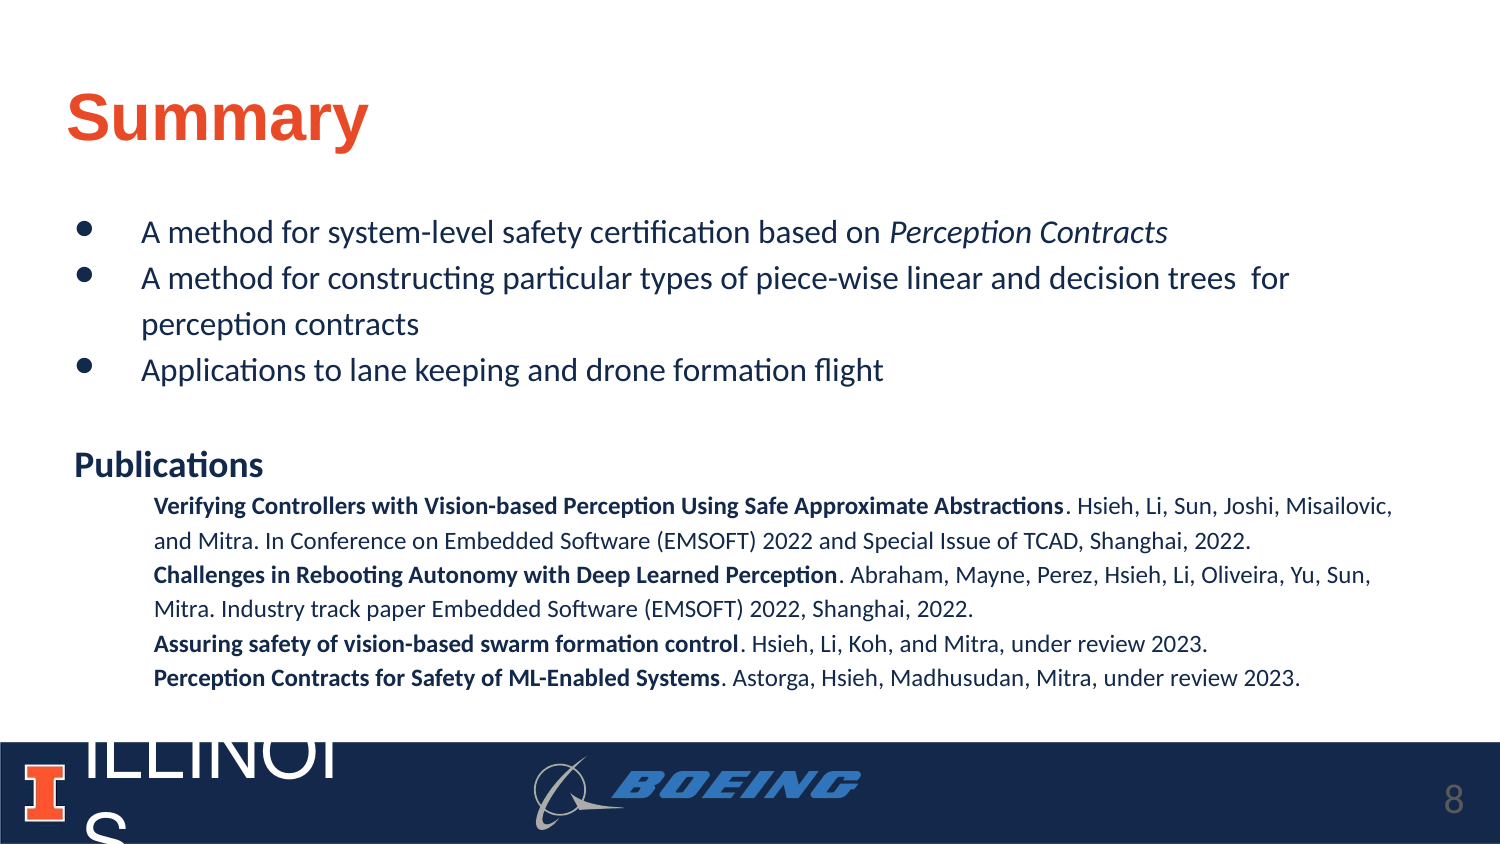

# Summary
A method for system-level safety certification based on Perception Contracts
A method for constructing particular types of piece-wise linear and decision trees  for perception contracts
Applications to lane keeping and drone formation flight

Publications
Verifying Controllers with Vision-based Perception Using Safe Approximate Abstractions. Hsieh, Li, Sun, Joshi, Misailovic, and Mitra. In Conference on Embedded Software (EMSOFT) 2022 and Special Issue of TCAD, Shanghai, 2022.
Challenges in Rebooting Autonomy with Deep Learned Perception. Abraham, Mayne, Perez, Hsieh, Li, Oliveira, Yu, Sun, Mitra. Industry track paper Embedded Software (EMSOFT) 2022, Shanghai, 2022.
Assuring safety of vision-based swarm formation control. Hsieh, Li, Koh, and Mitra, under review 2023.
Perception Contracts for Safety of ML-Enabled Systems. Astorga, Hsieh, Madhusudan, Mitra, under review 2023.

8